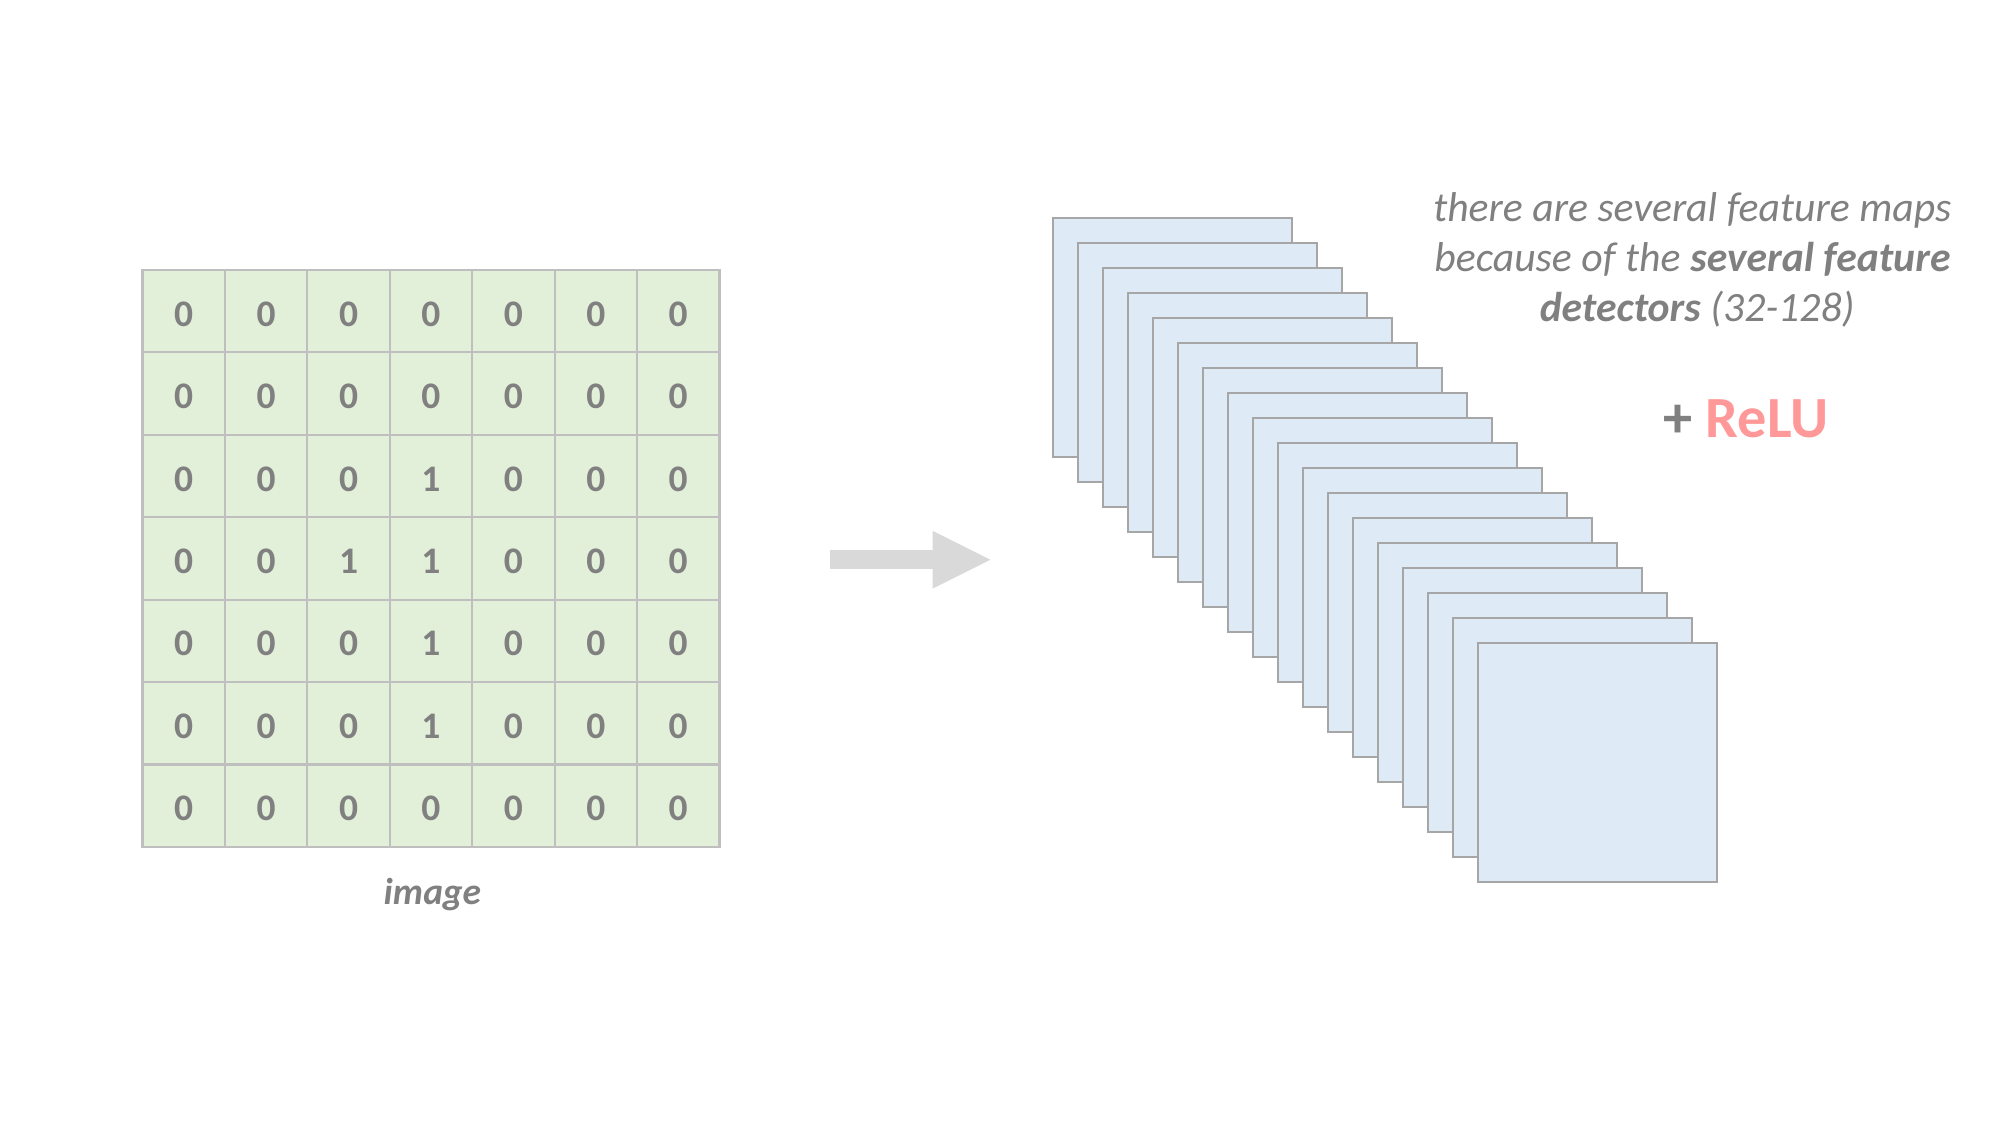

there are several feature maps
because of the several feature
detectors (32-128)

0
0
0
0
0
0
0

0
0
0
0
0
0
0

+ ReLU

0
0
1
0
0
0
0

0
0
1
0
0
0
1

0
0
1
0
0
0
0

0
0
1
0
0
0
0
0
0
0
0
0
0
0
image